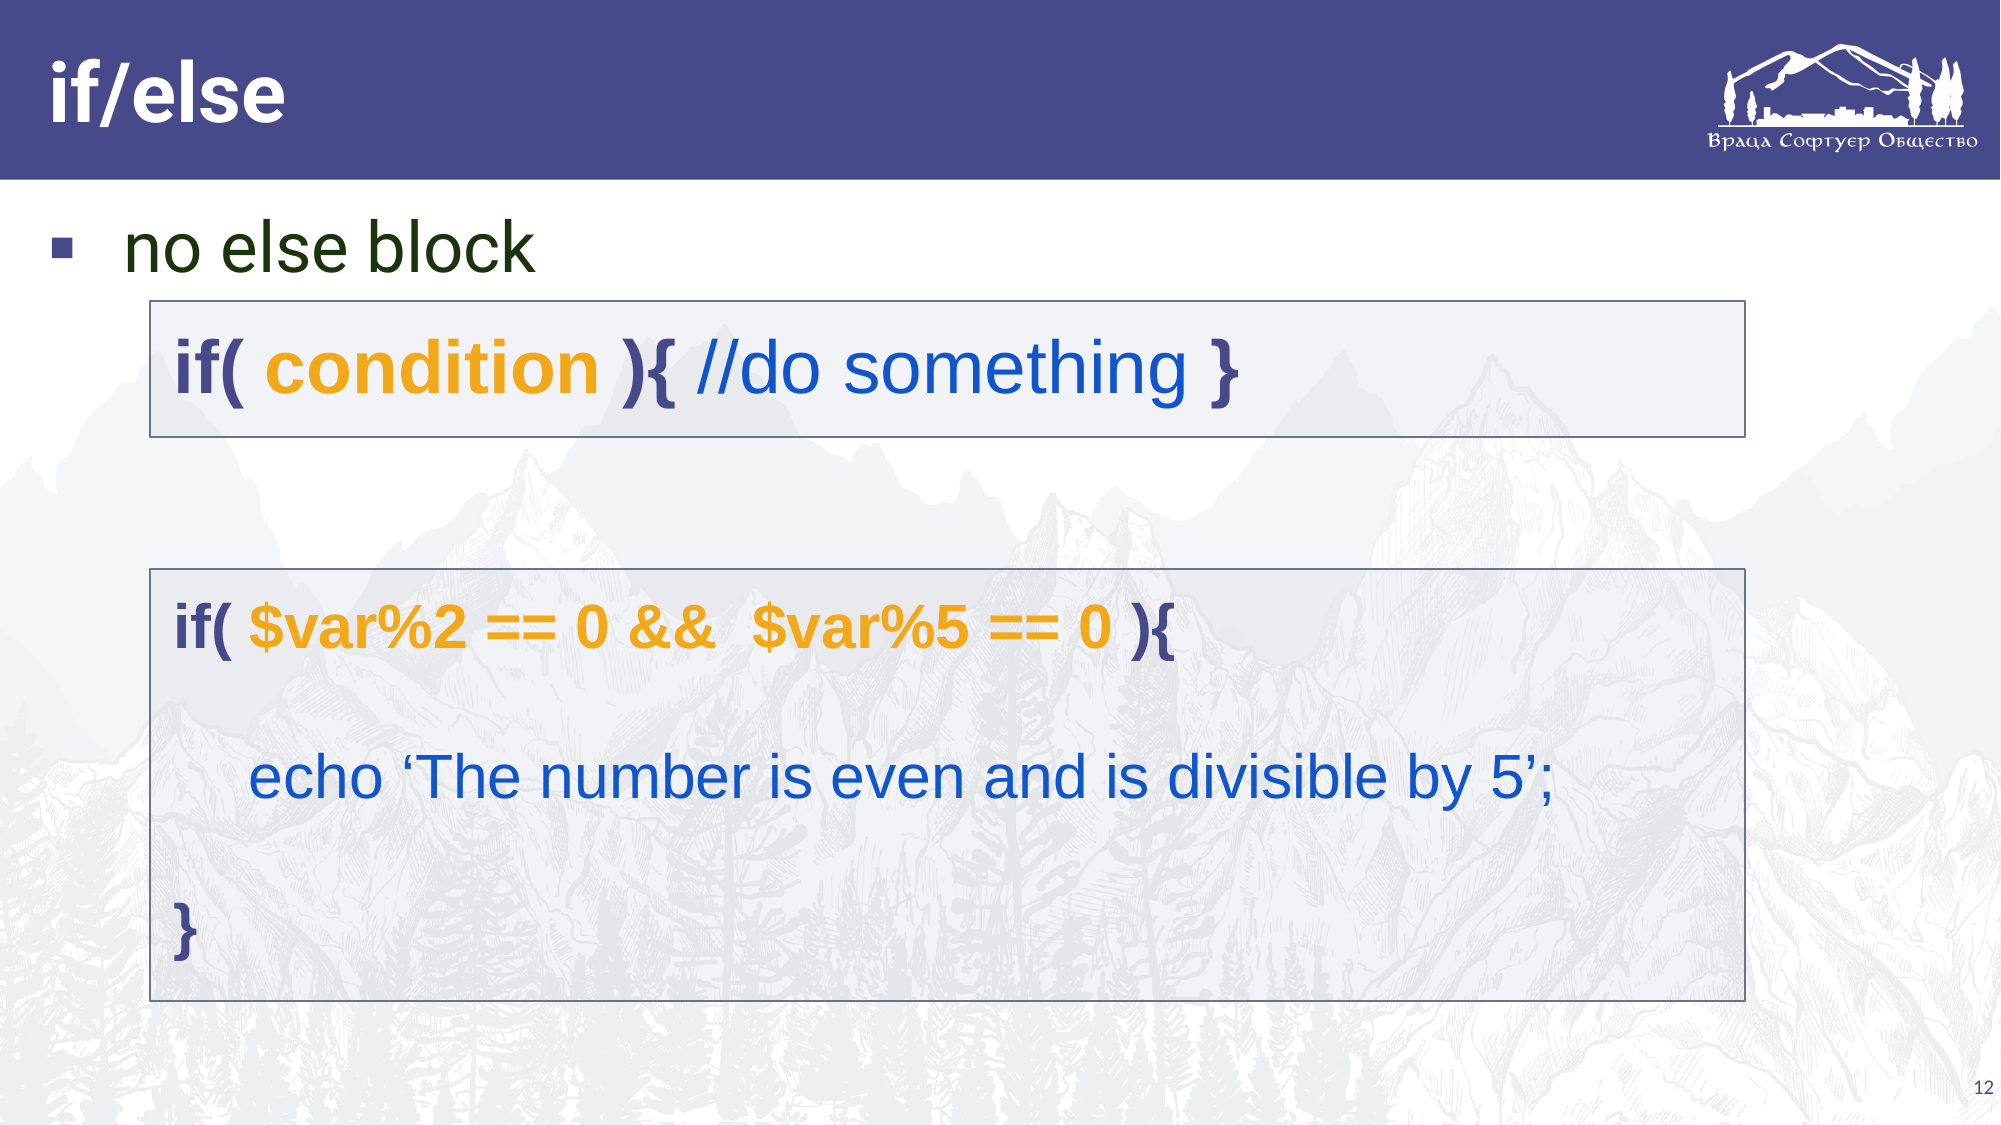

# if/else
no else block

if( condition ){ //do something }
if( $var%2 == 0 &&  $var%5 == 0 ){

echo ‘The number is even and is divisible by 5’;

}
12